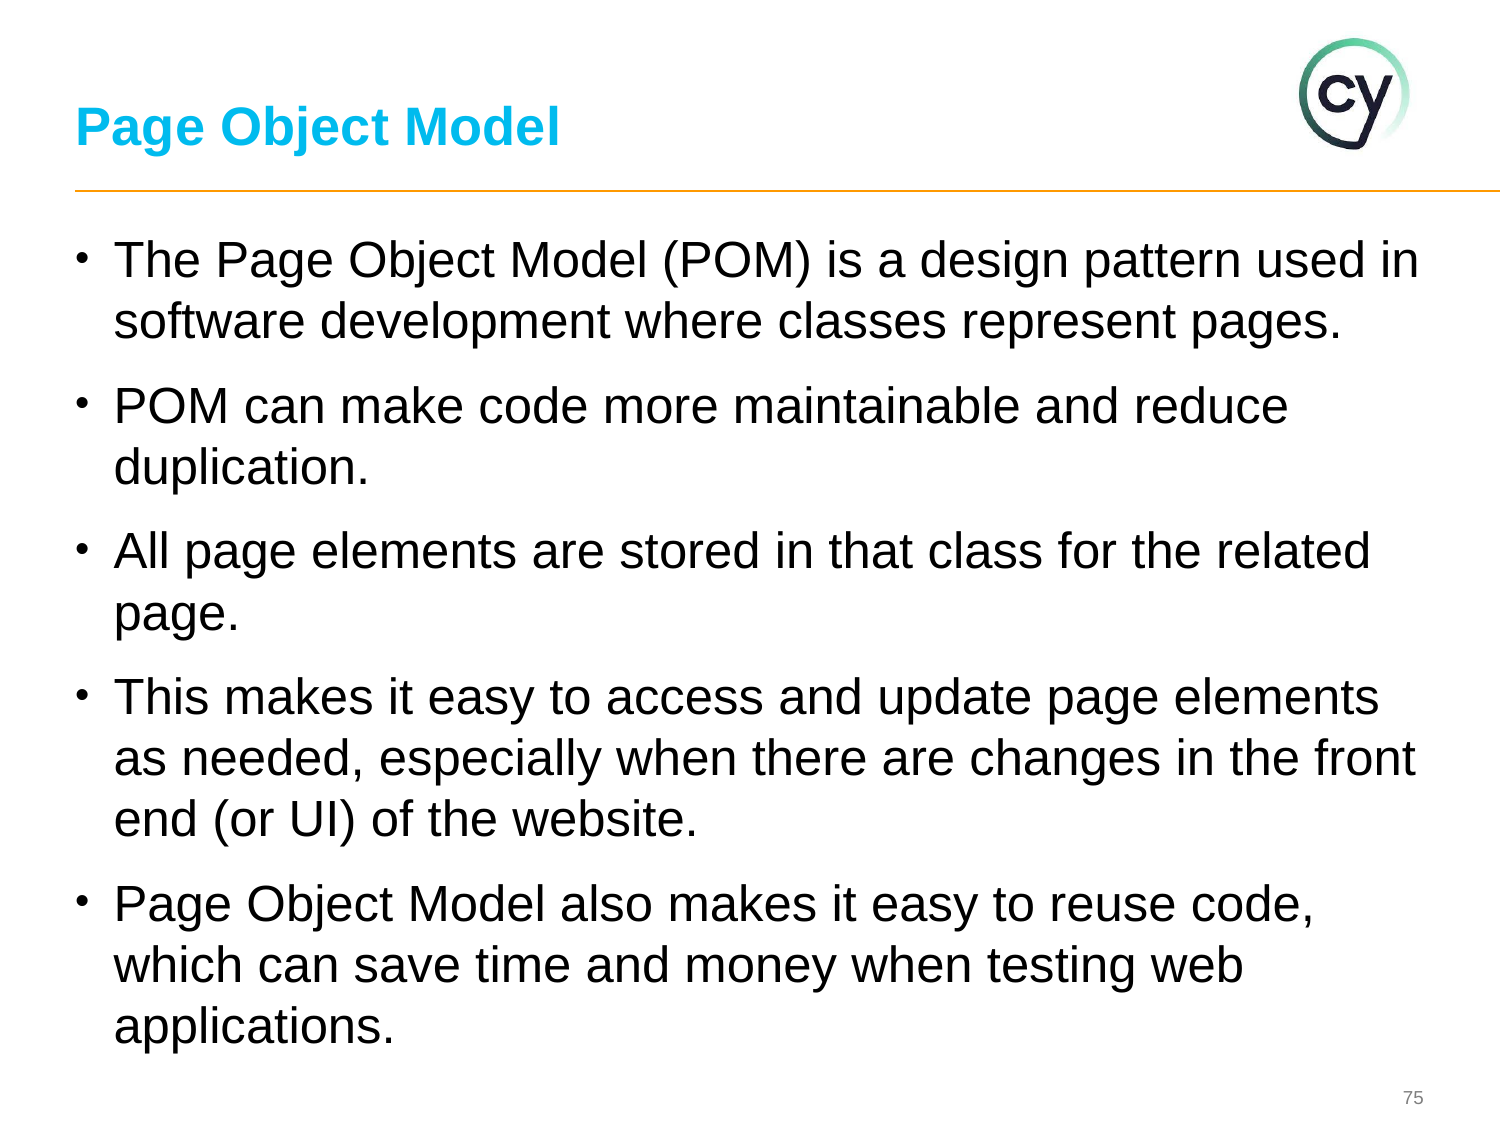

# Page Object Model
The Page Object Model (POM) is a design pattern used in software development where classes represent pages.
POM can make code more maintainable and reduce duplication.
All page elements are stored in that class for the related page.
This makes it easy to access and update page elements as needed, especially when there are changes in the front end (or UI) of the website.
Page Object Model also makes it easy to reuse code, which can save time and money when testing web applications.